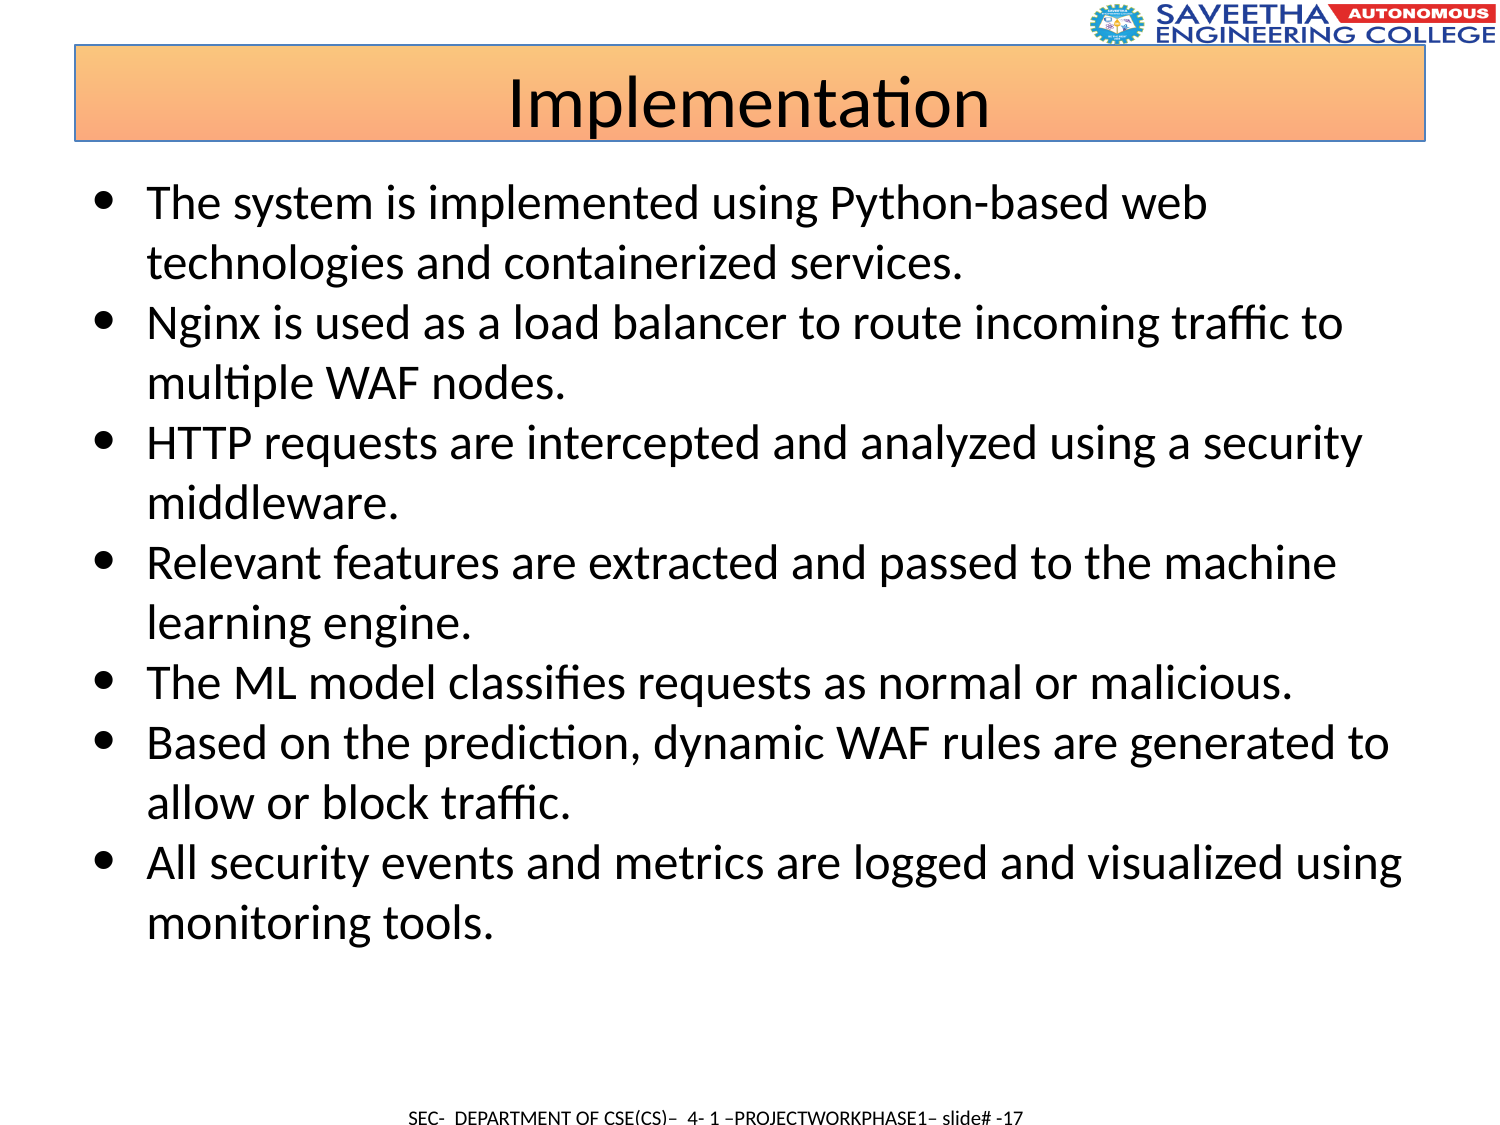

Implementation
The system is implemented using Python-based web technologies and containerized services.
Nginx is used as a load balancer to route incoming traffic to multiple WAF nodes.
HTTP requests are intercepted and analyzed using a security middleware.
Relevant features are extracted and passed to the machine learning engine.
The ML model classifies requests as normal or malicious.
Based on the prediction, dynamic WAF rules are generated to allow or block traffic.
All security events and metrics are logged and visualized using monitoring tools.